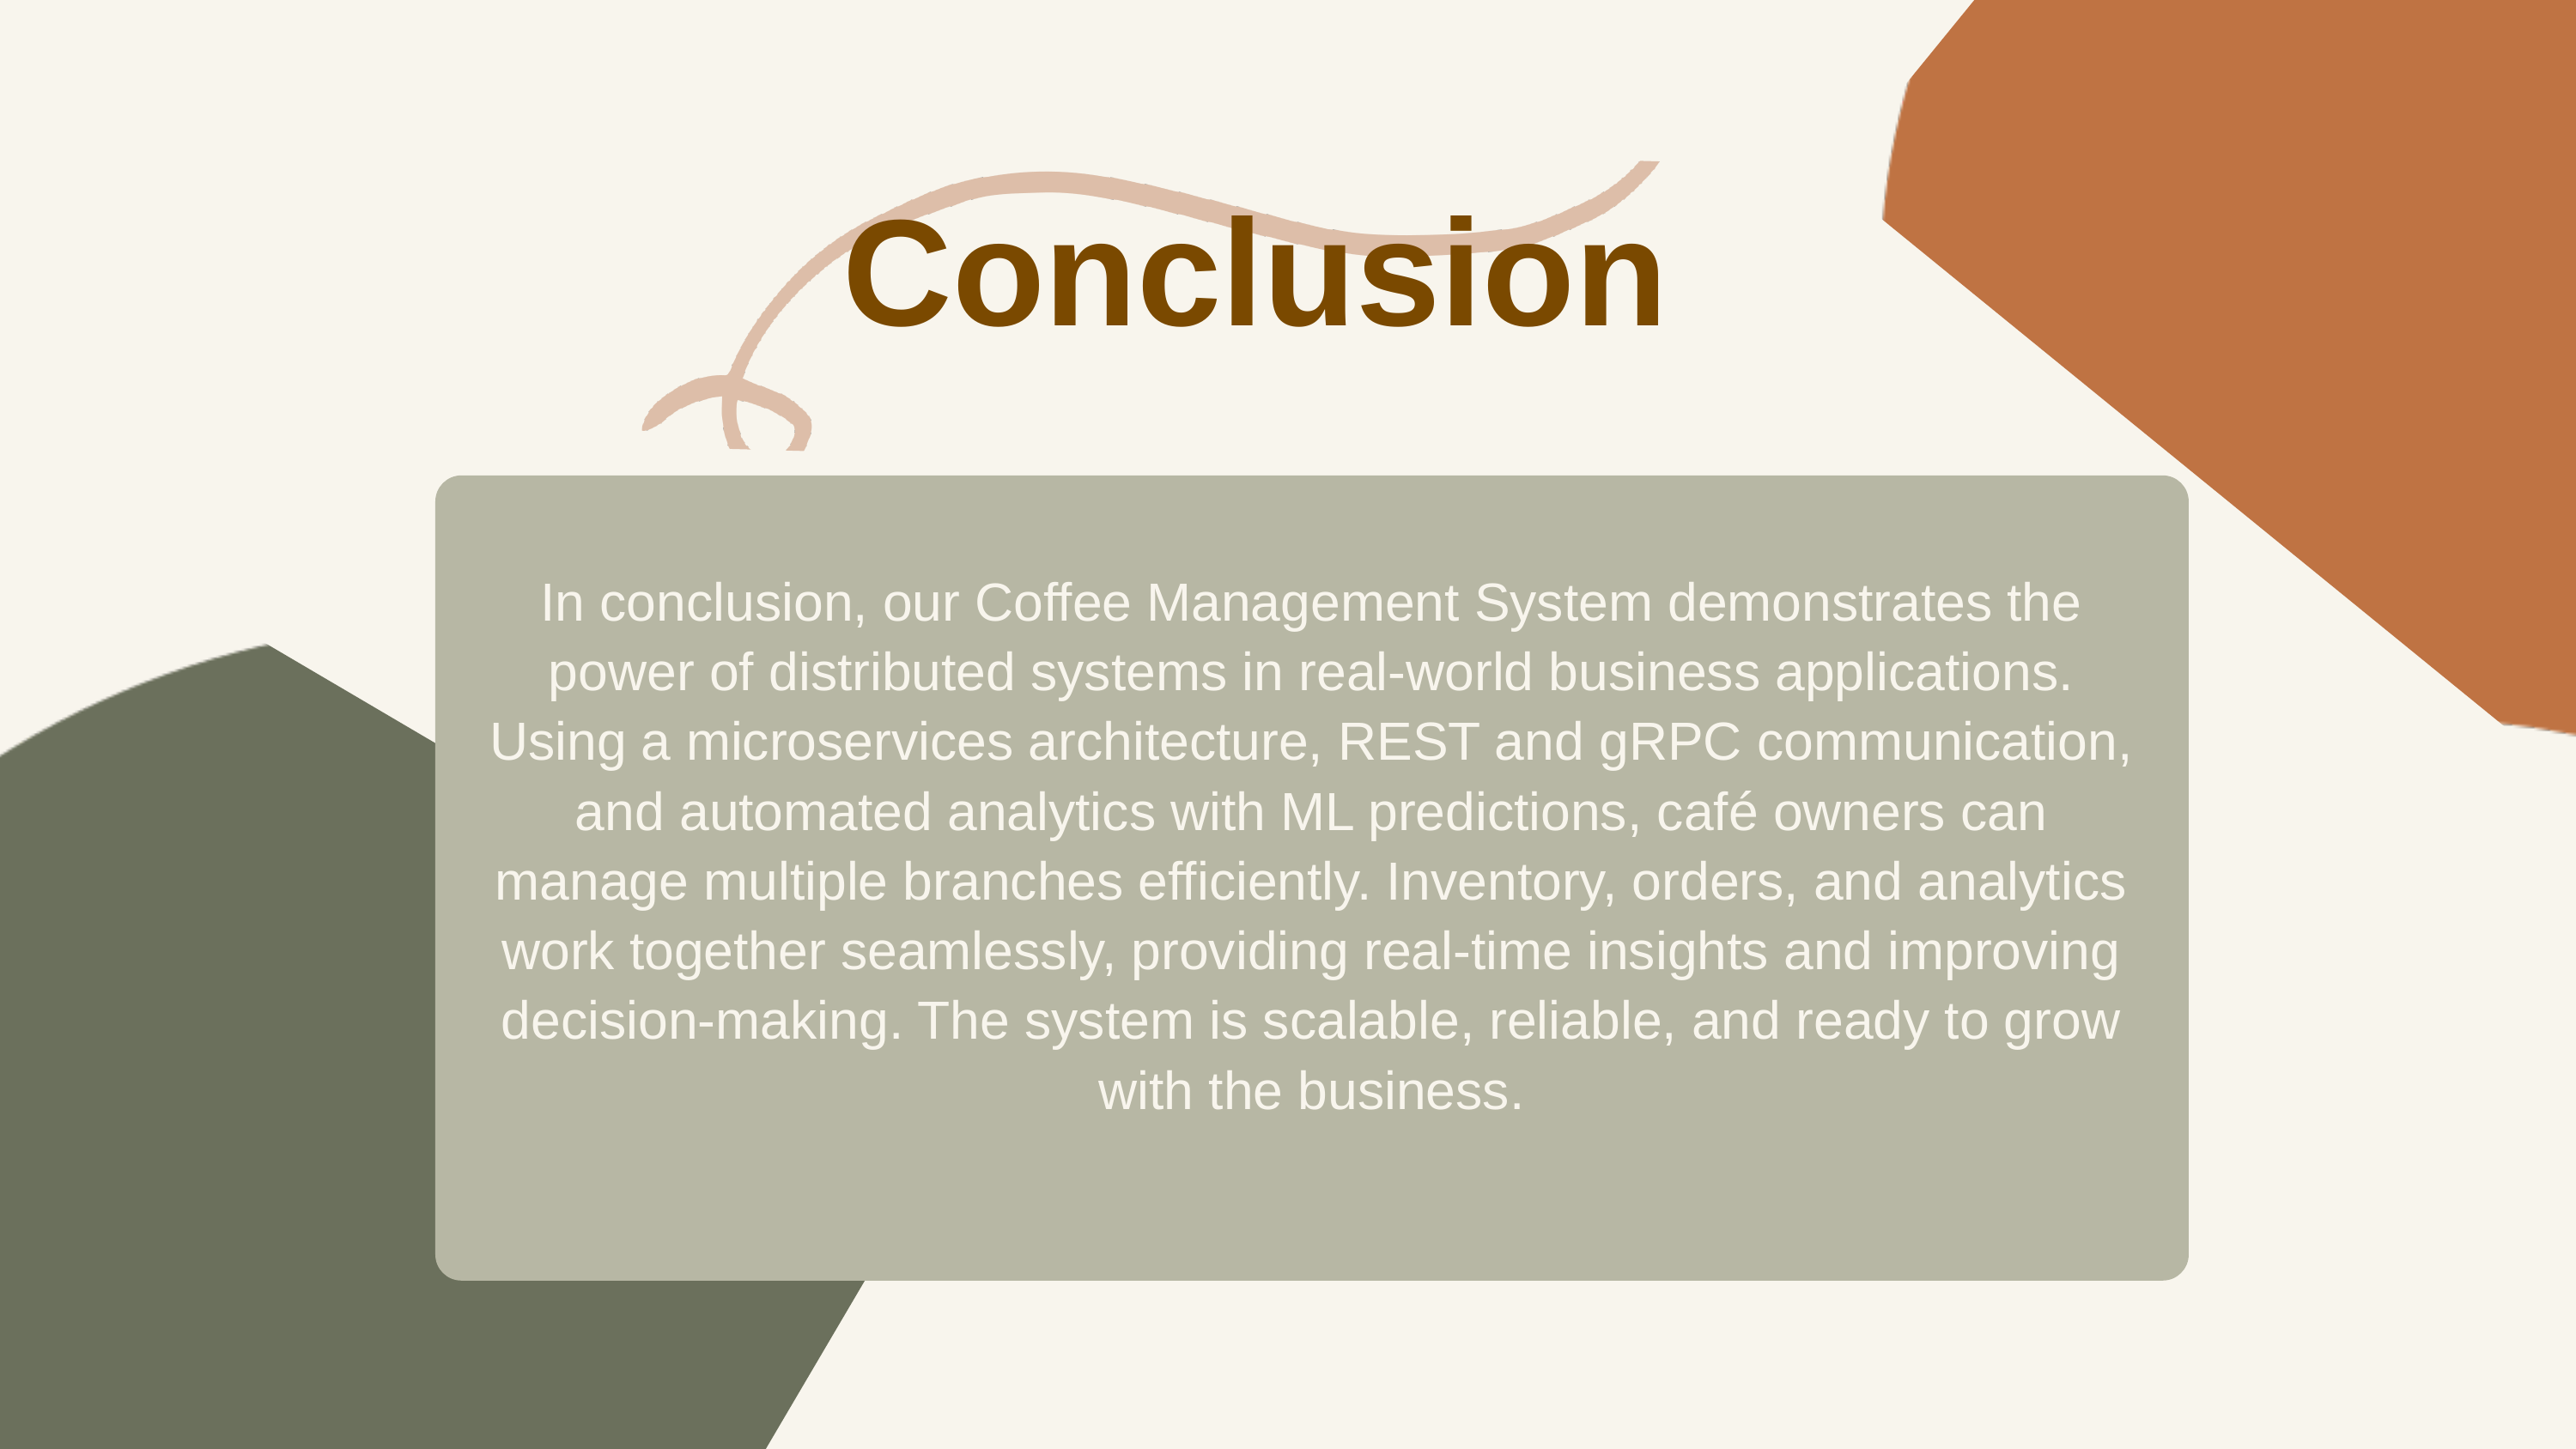

Conclusion

In conclusion, our Coffee Management System demonstrates the power of distributed systems in real-world business applications. Using a microservices architecture, REST and gRPC communication, and automated analytics with ML predictions, café owners can manage multiple branches efficiently. Inventory, orders, and analytics work together seamlessly, providing real-time insights and improving decision-making. The system is scalable, reliable, and ready to grow with the business.